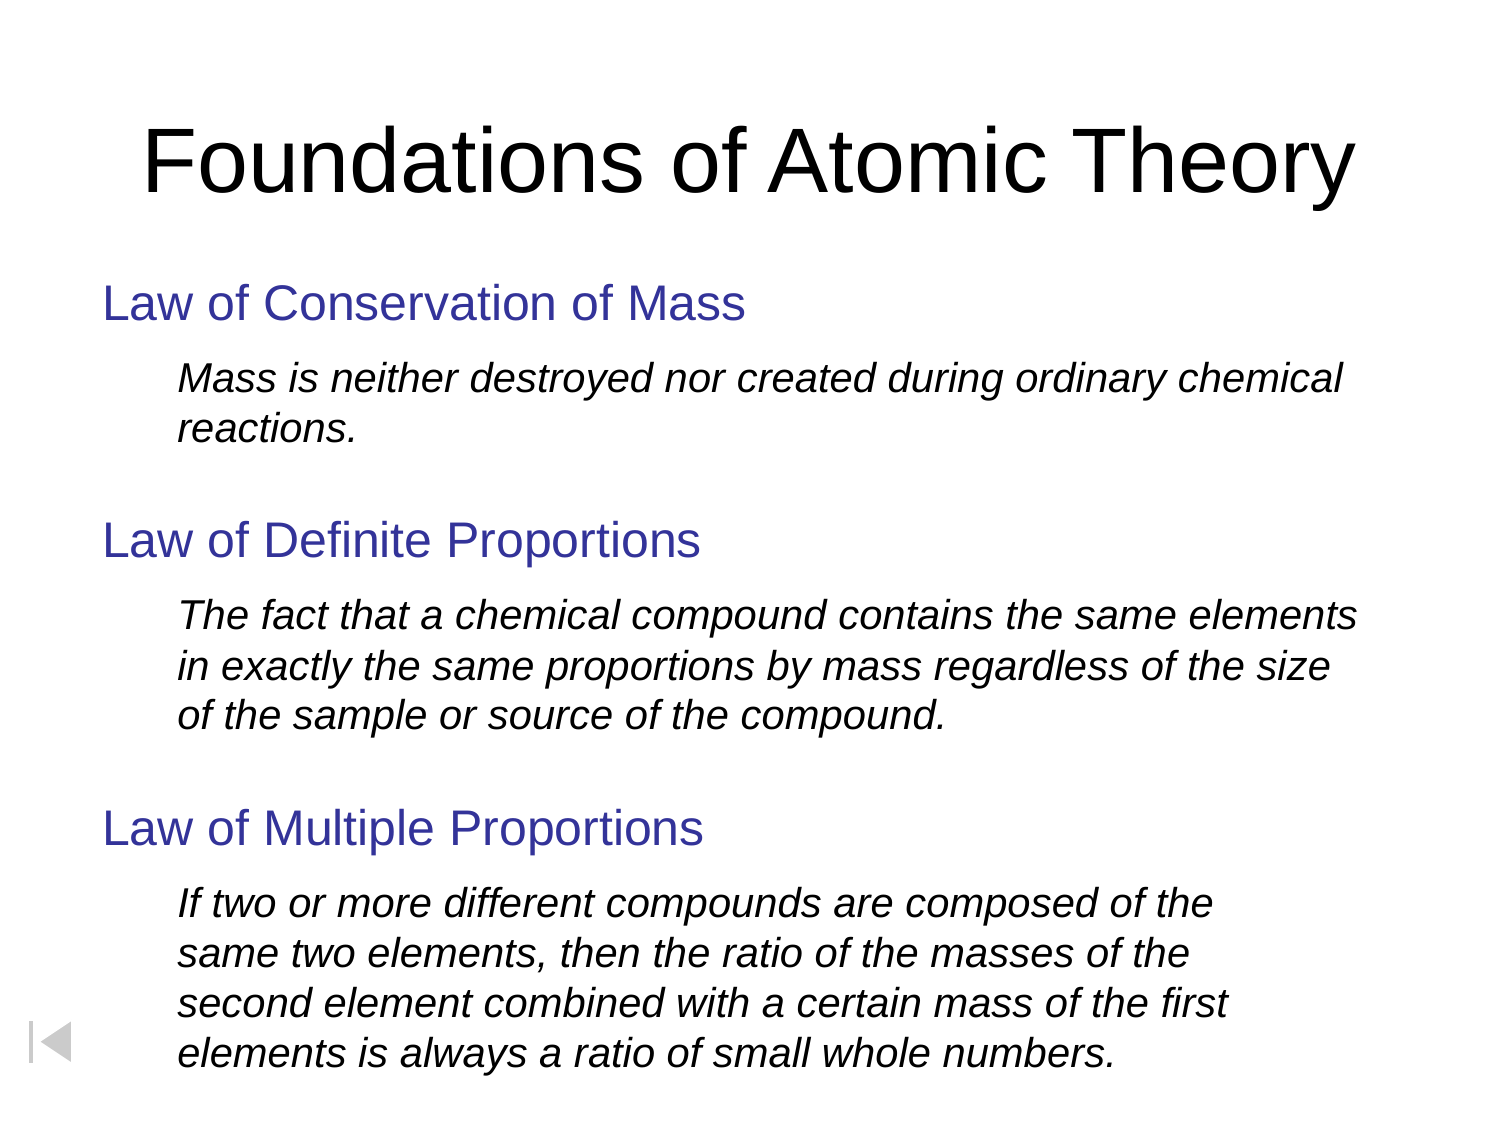

# Foundations of Atomic Theory
Law of Conservation of Mass
Mass is neither destroyed nor created during ordinary chemical reactions.
Law of Definite Proportions
The fact that a chemical compound contains the same elements in exactly the same proportions by mass regardless of the size of the sample or source of the compound.
Law of Multiple Proportions
If two or more different compounds are composed of the same two elements, then the ratio of the masses of the second element combined with a certain mass of the first elements is always a ratio of small whole numbers.